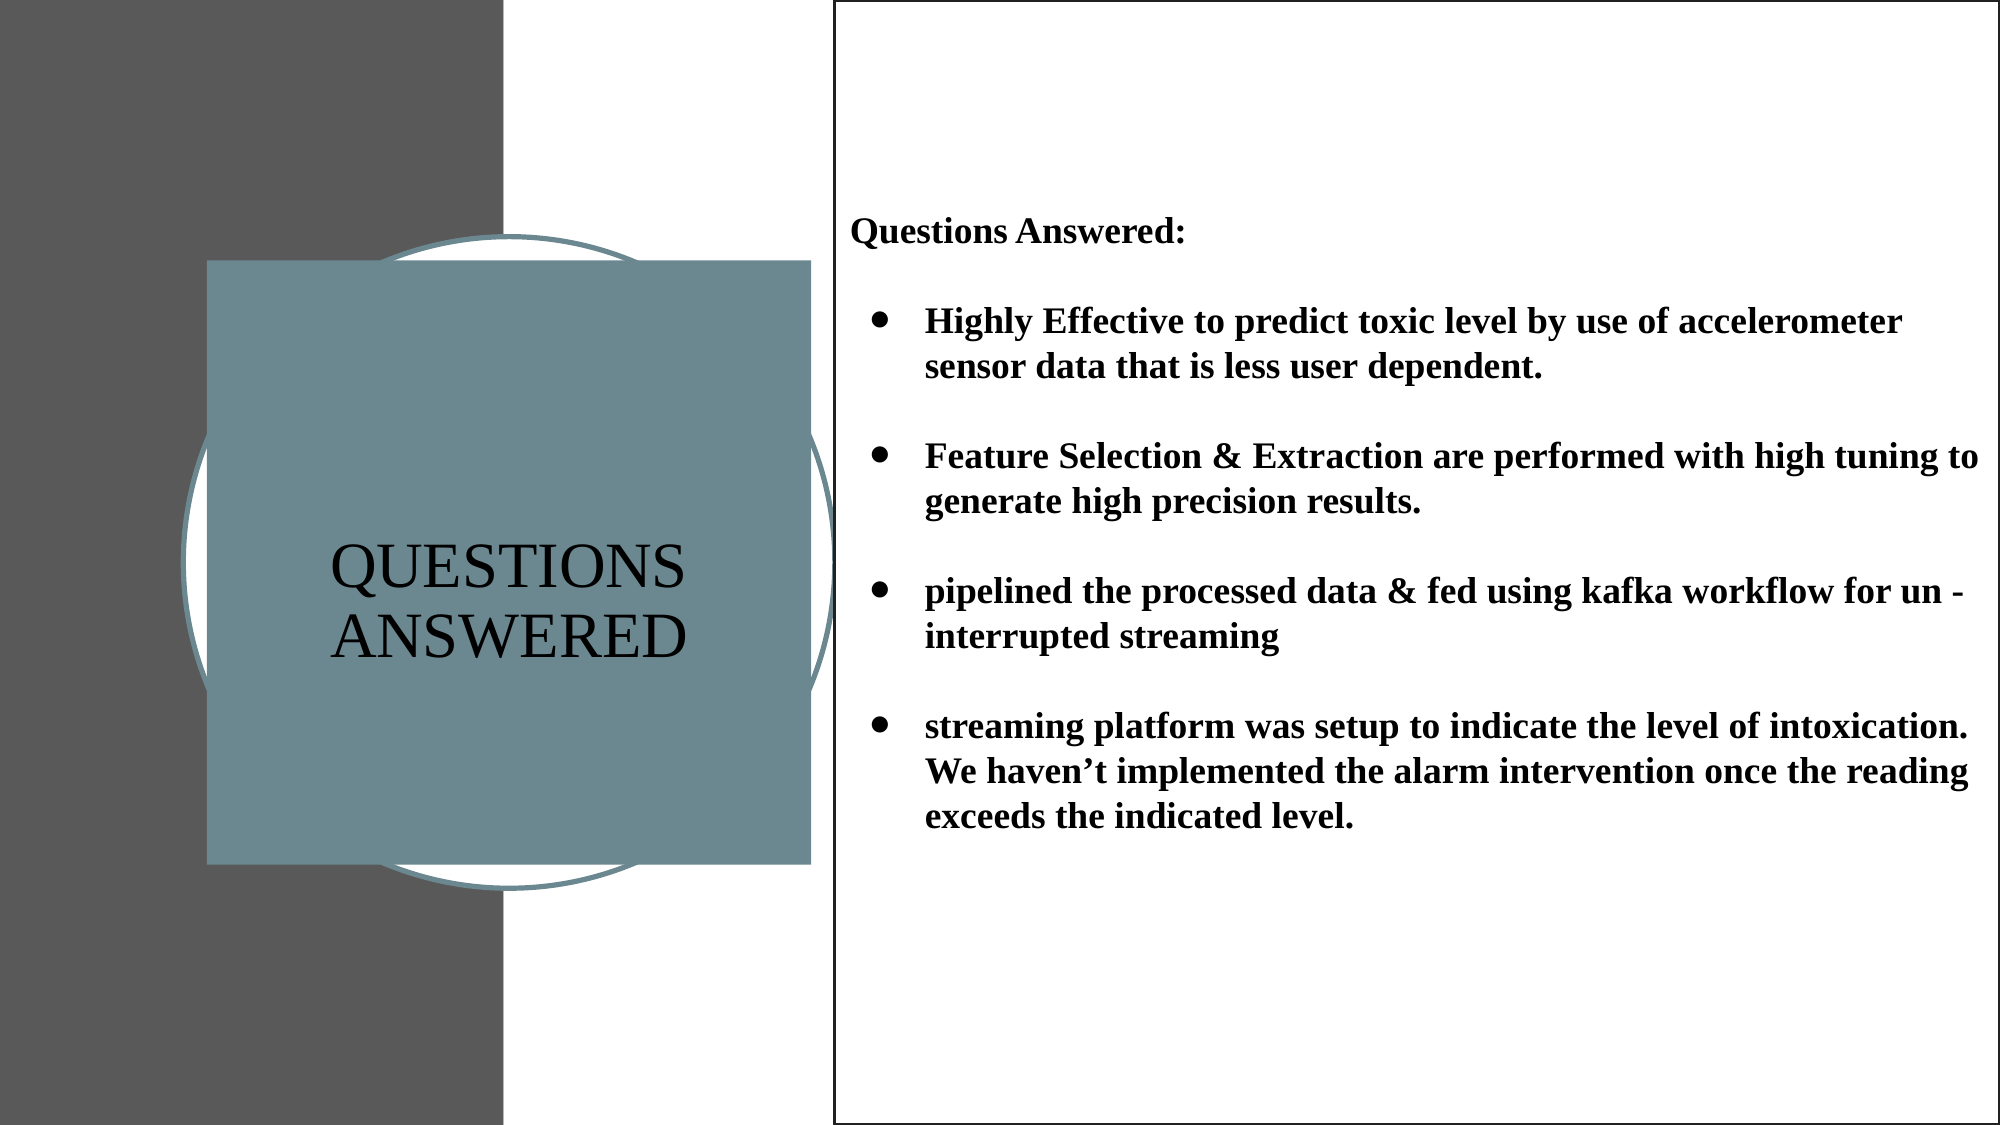

Questions Answered:

Highly Effective to predict toxic level by use of accelerometer sensor data that is less user dependent.

Feature Selection & Extraction are performed with high tuning to generate high precision results.

pipelined the processed data & fed using kafka workflow for un -interrupted streaming

streaming platform was setup to indicate the level of intoxication. We haven’t implemented the alarm intervention once the reading exceeds the indicated level.

Raw data size - 8.6 GB
Business.json - 192609 records
Checkin.json - 161950 records
Review.json - 6685900 records
Tip.json - 1223094 records
User.json - 1637138 records

Data at rest
Update frequency : Usually new dataset published
	once a year

# QUESTIONS
ANSWERED